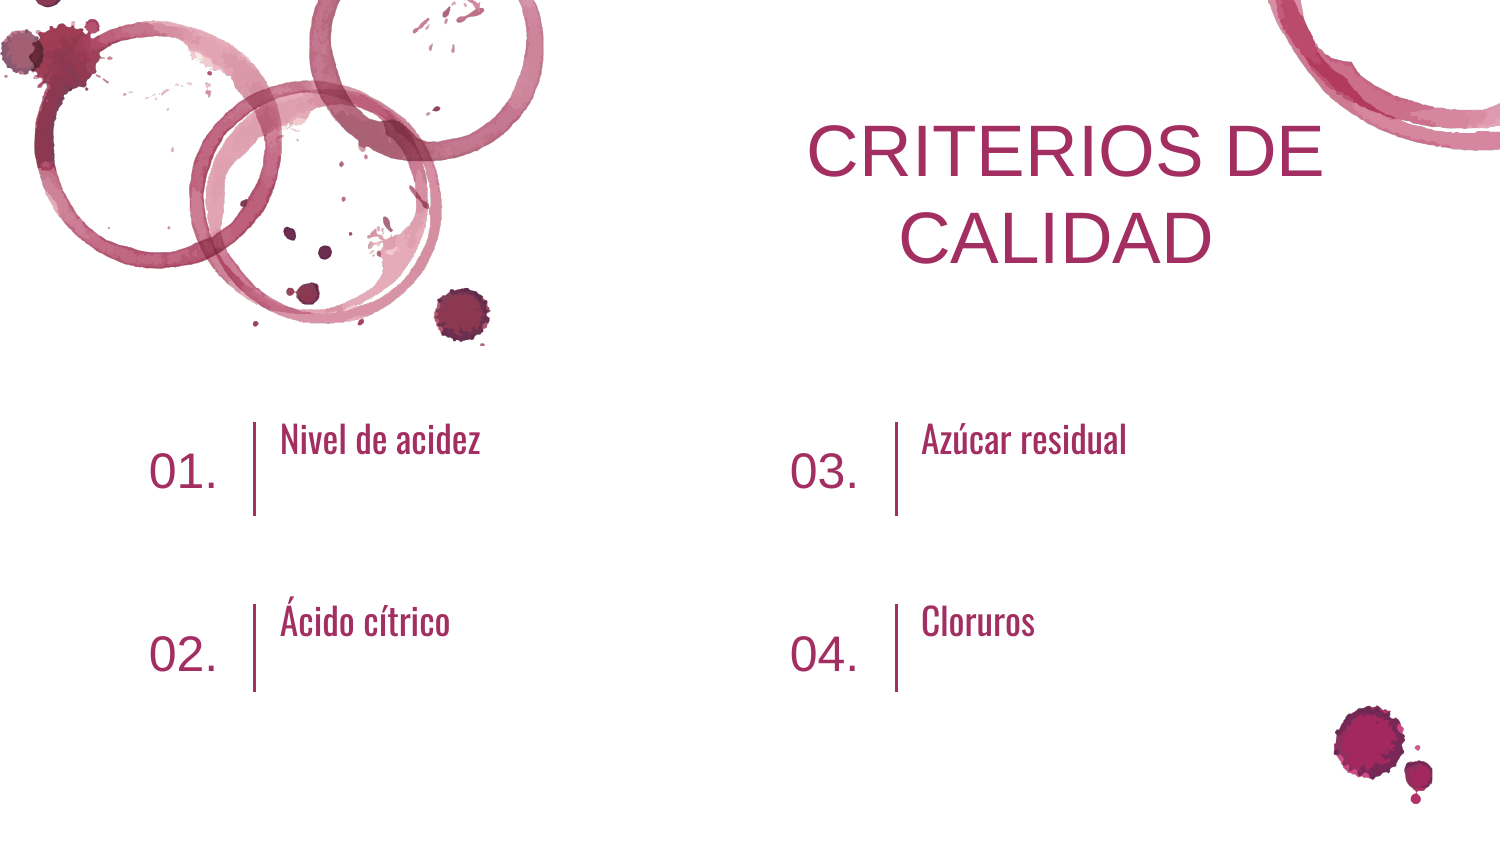

CRITERIOS DE CALIDAD
Nivel de acidez
Azúcar residual
# 01.
03.
Ácido cítrico

Cloruros
02.
04.